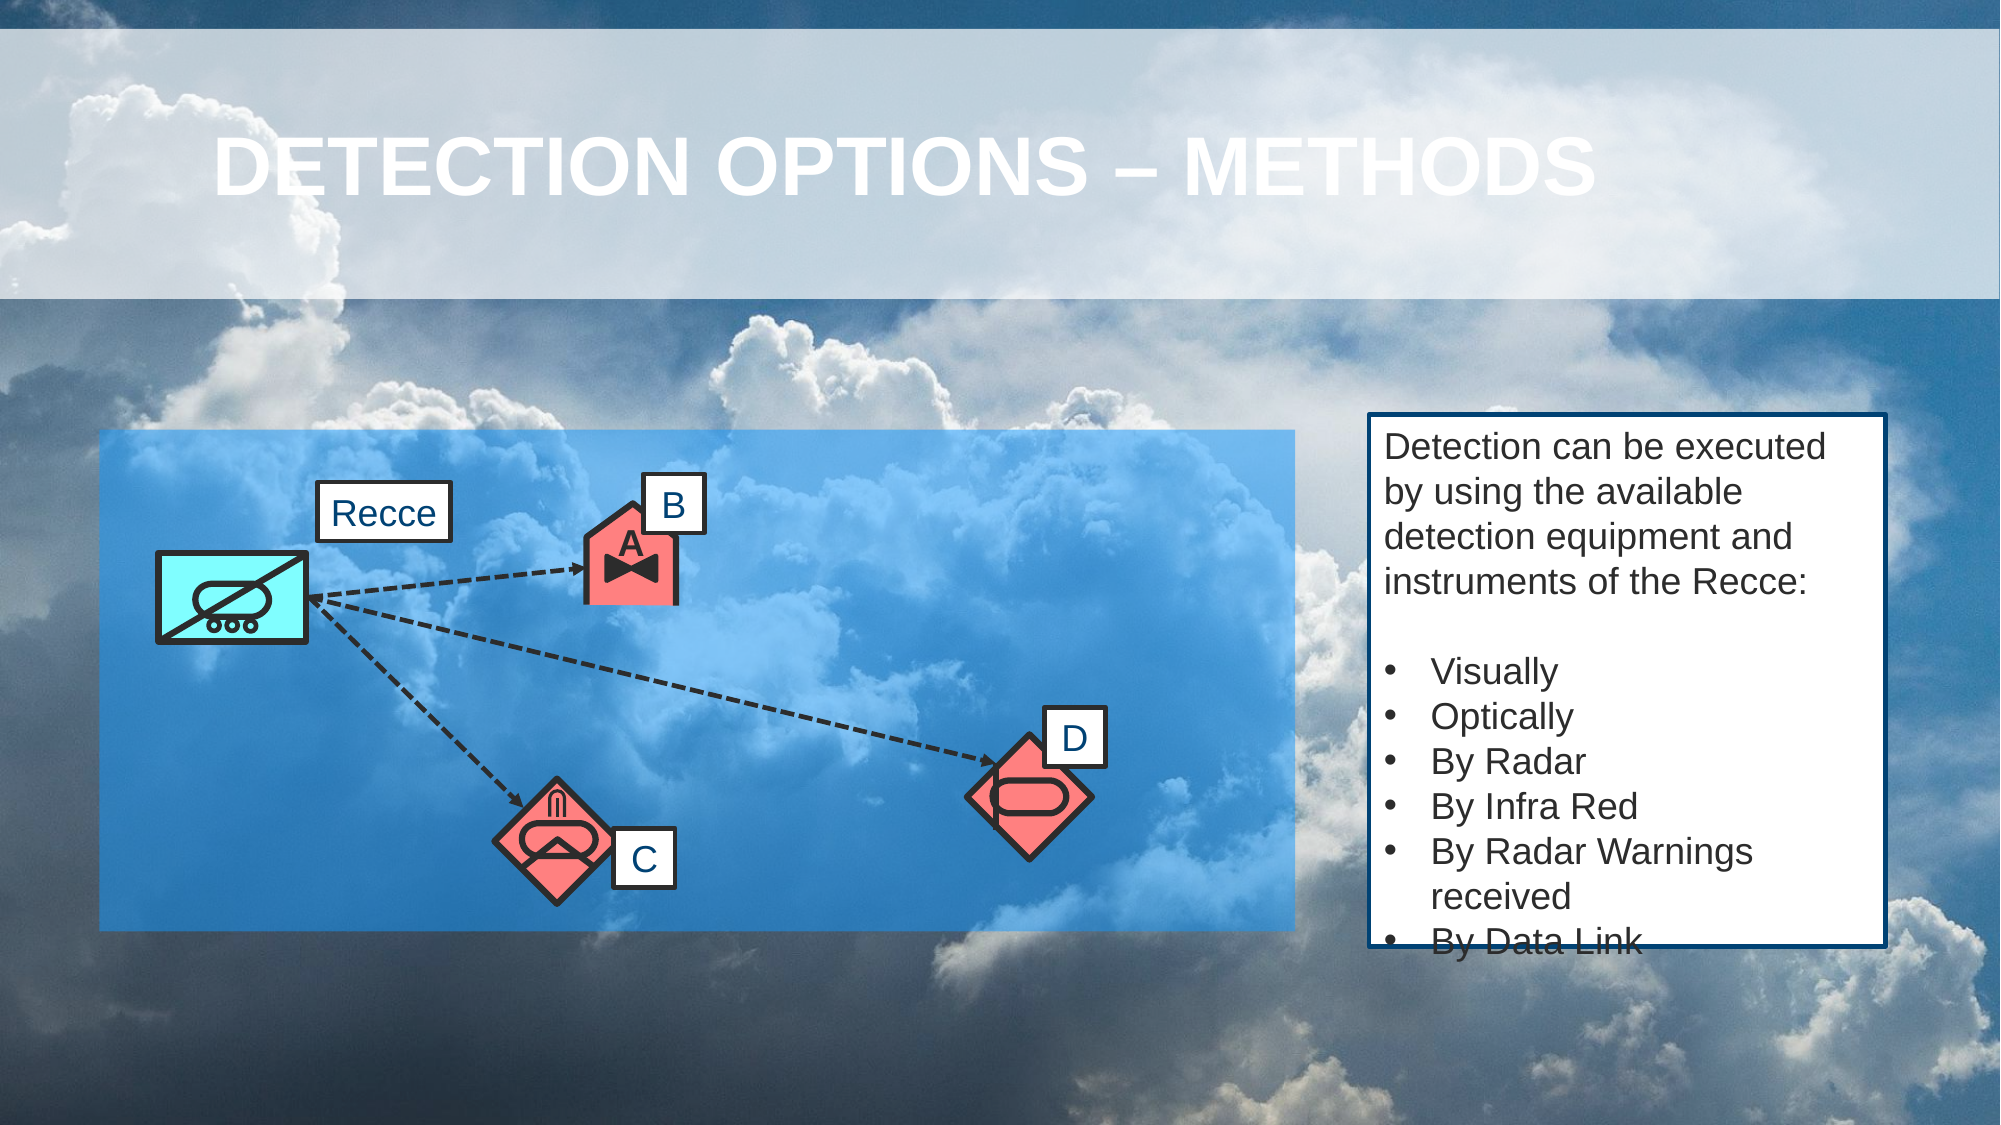

# detection options – methods
Detection can be executed by using the available detection equipment and instruments of the Recce:

Visually
Optically
By Radar
By Infra Red
By Radar Warnings received
By Data Link

B
Recce

A

D

C